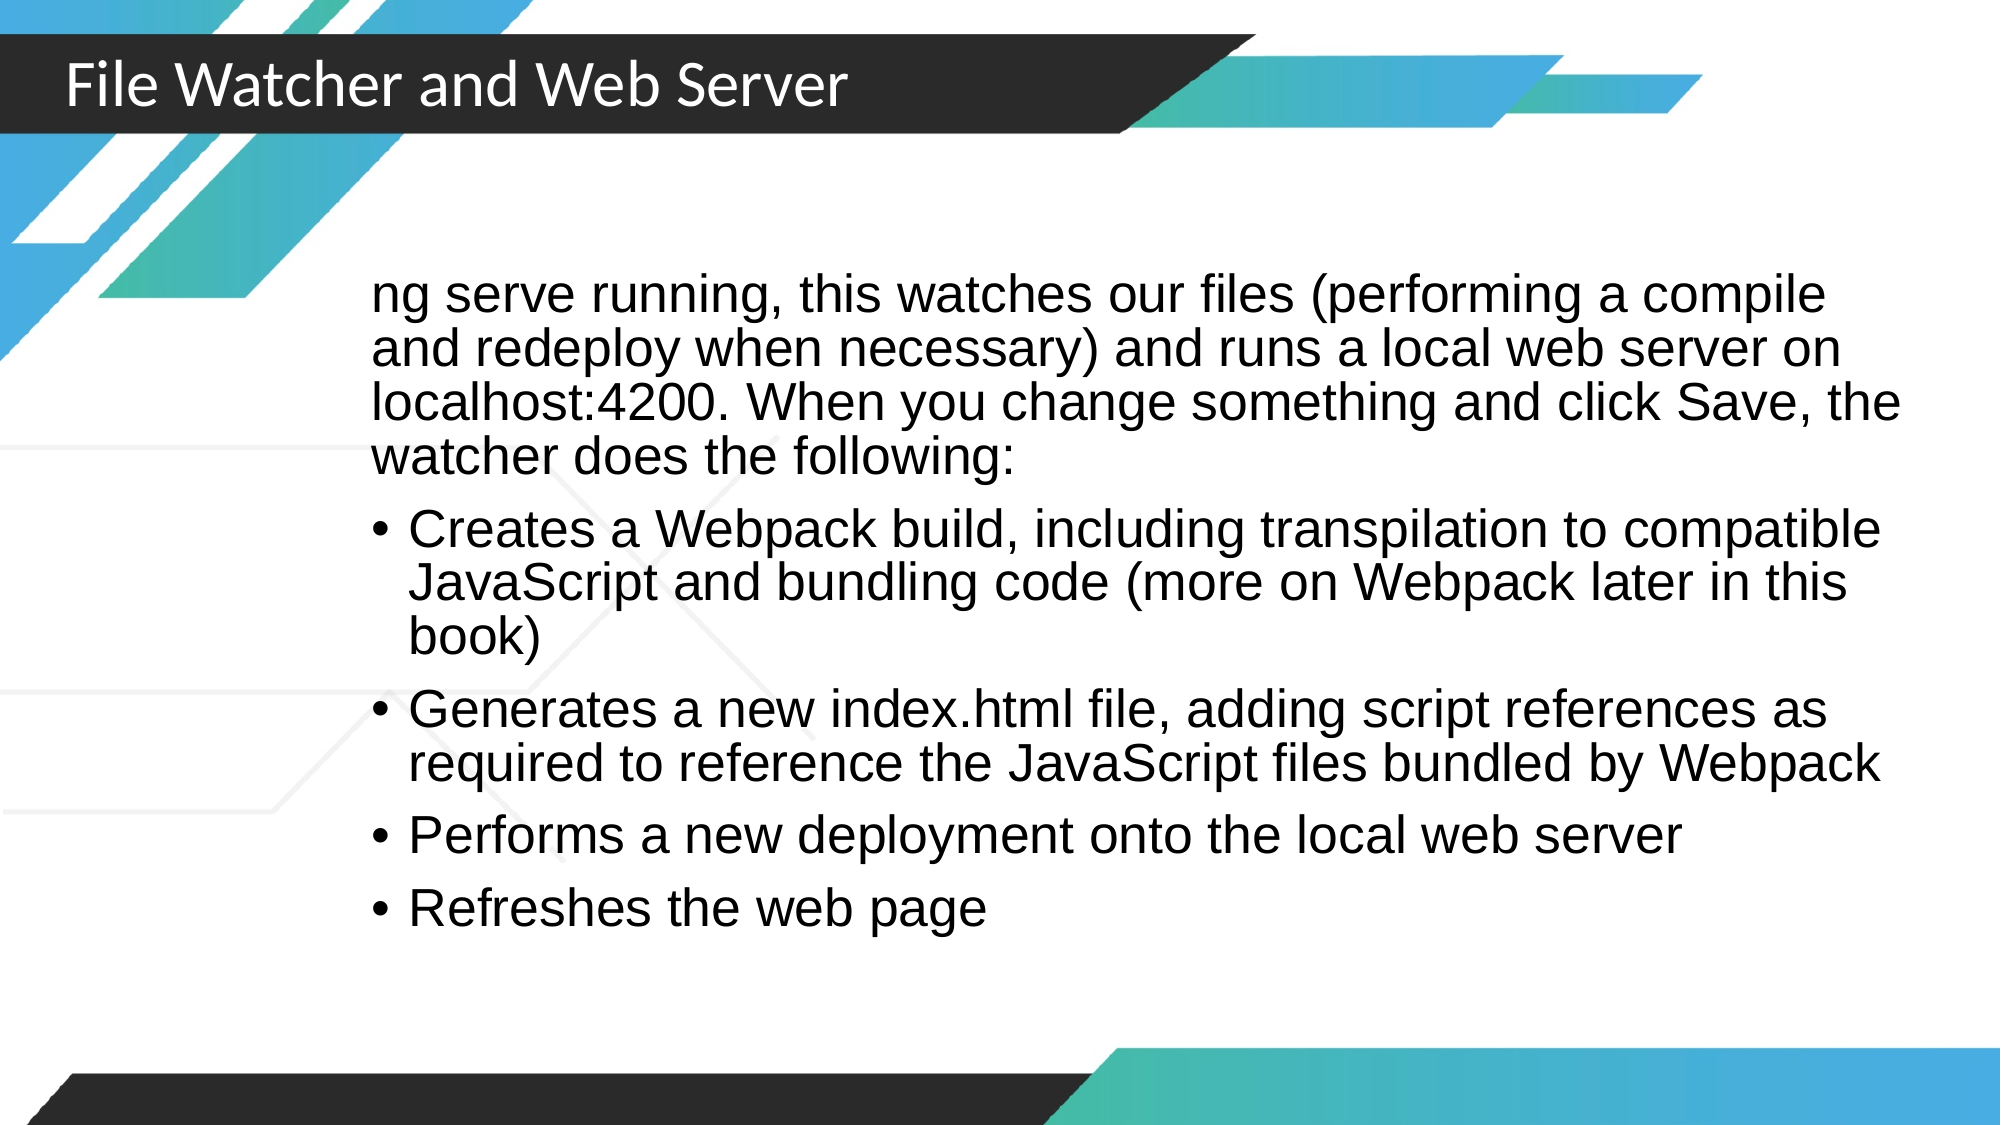

File Watcher and Web Server
ng serve running, this watches our files (performing a compile and redeploy when necessary) and runs a local web server on localhost:4200. When you change something and click Save, the watcher does the following:
Creates a Webpack build, including transpilation to compatible JavaScript and bundling code (more on Webpack later in this book)
Generates a new index.html file, adding script references as required to reference the JavaScript files bundled by Webpack
Performs a new deployment onto the local web server
Refreshes the web page